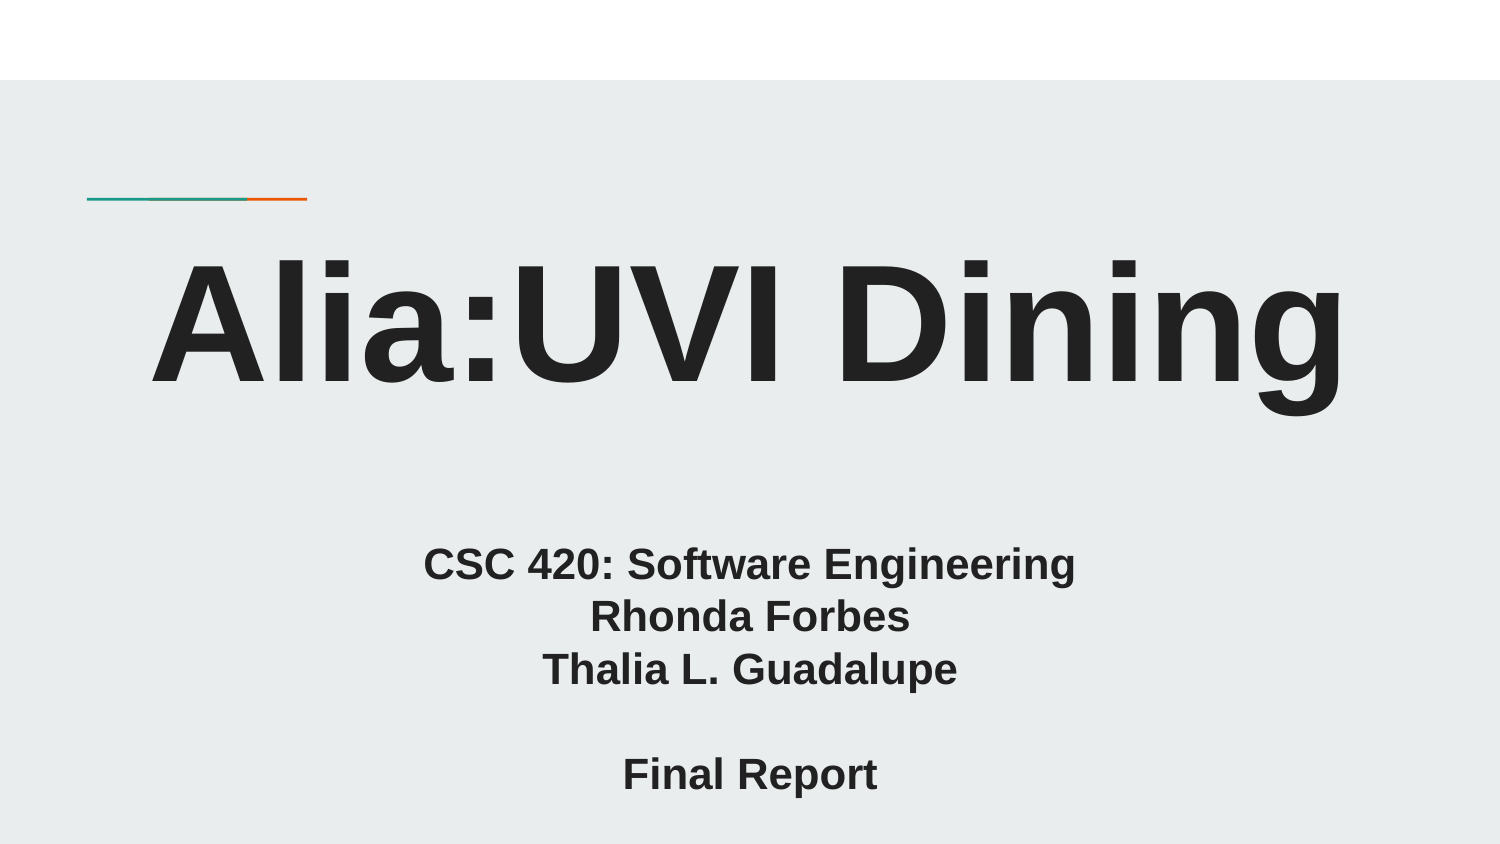

# Alia:UVI Dining

CSC 420: Software Engineering
Rhonda Forbes
Thalia L. Guadalupe

Final Report